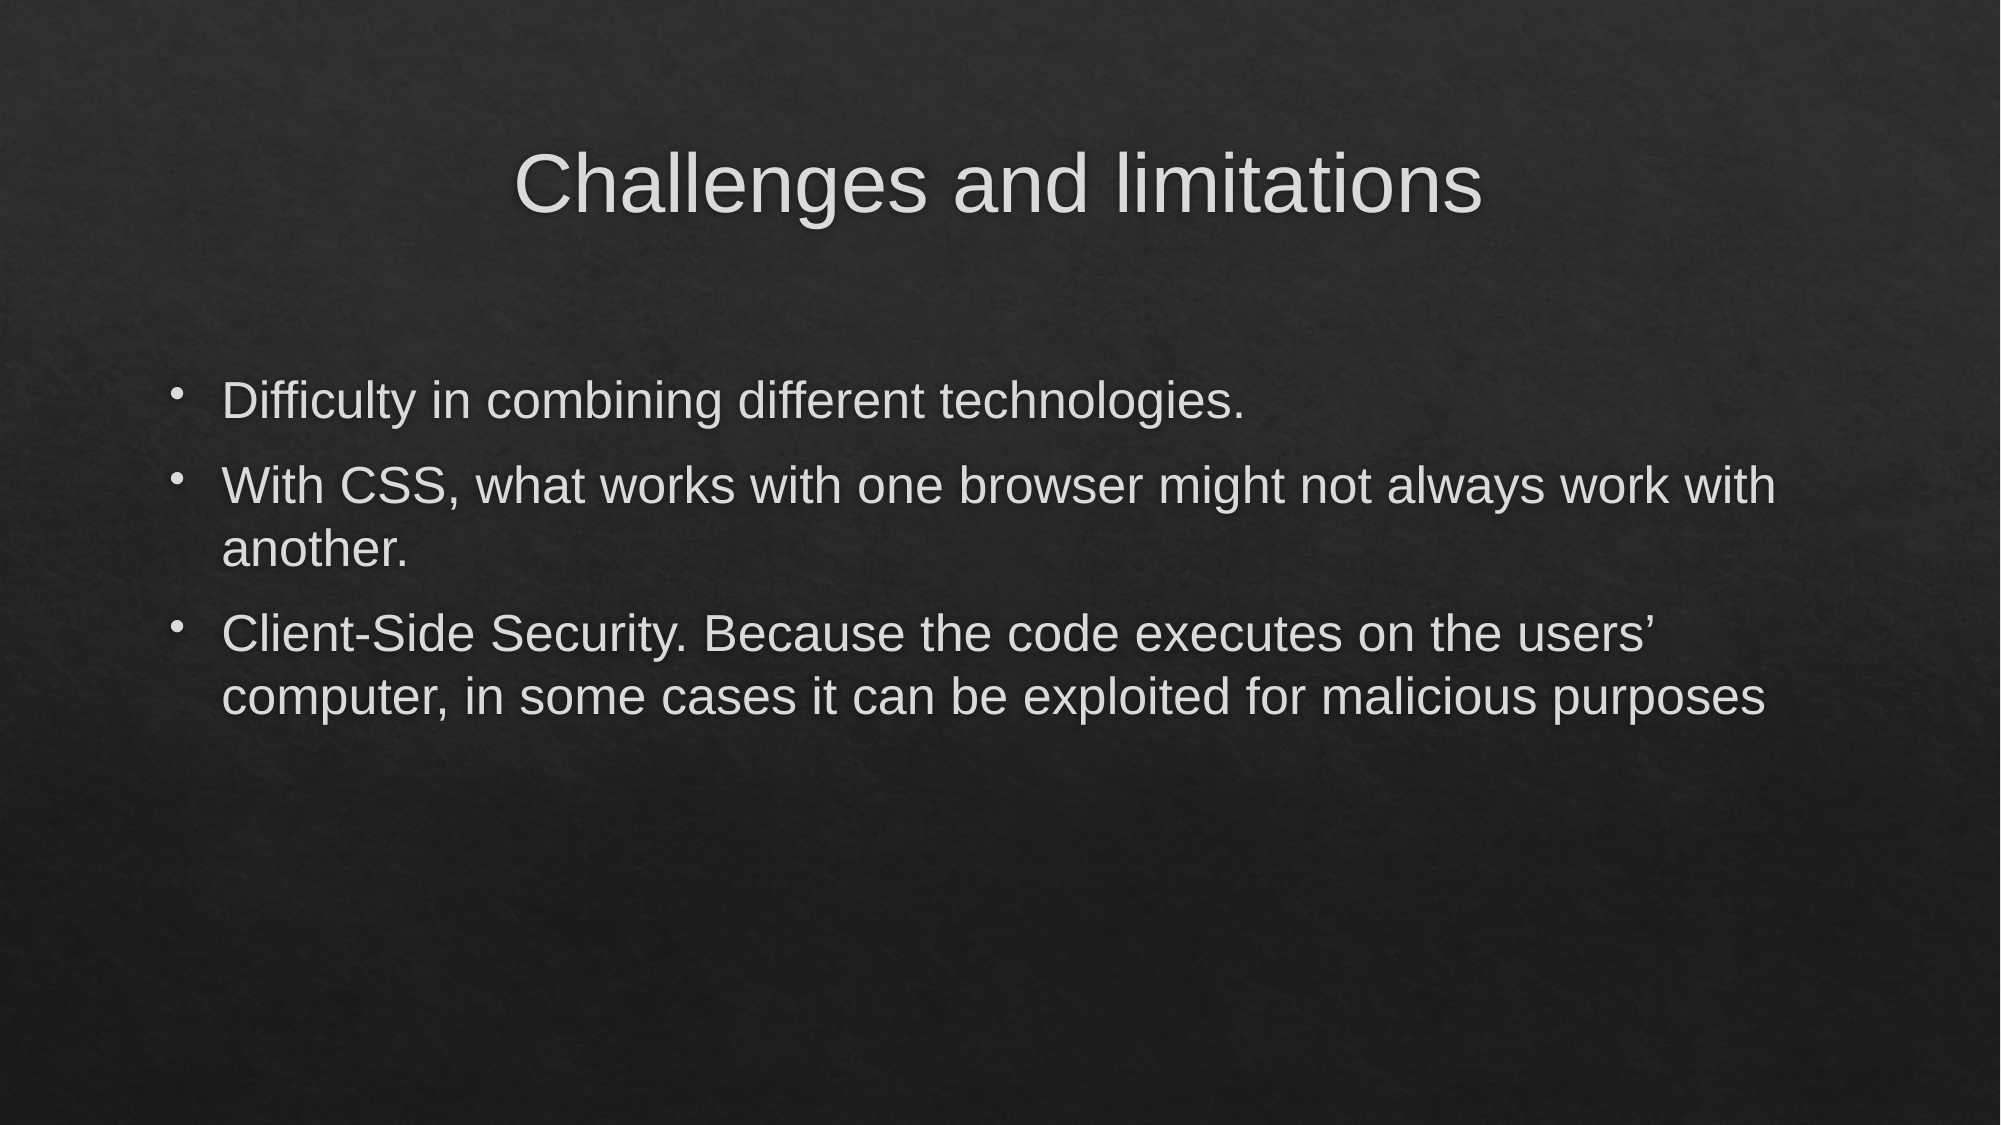

# Challenges and limitations
Difficulty in combining different technologies.
With CSS, what works with one browser might not always work with another.
Client-Side Security. Because the code executes on the users’ computer, in some cases it can be exploited for malicious purposes